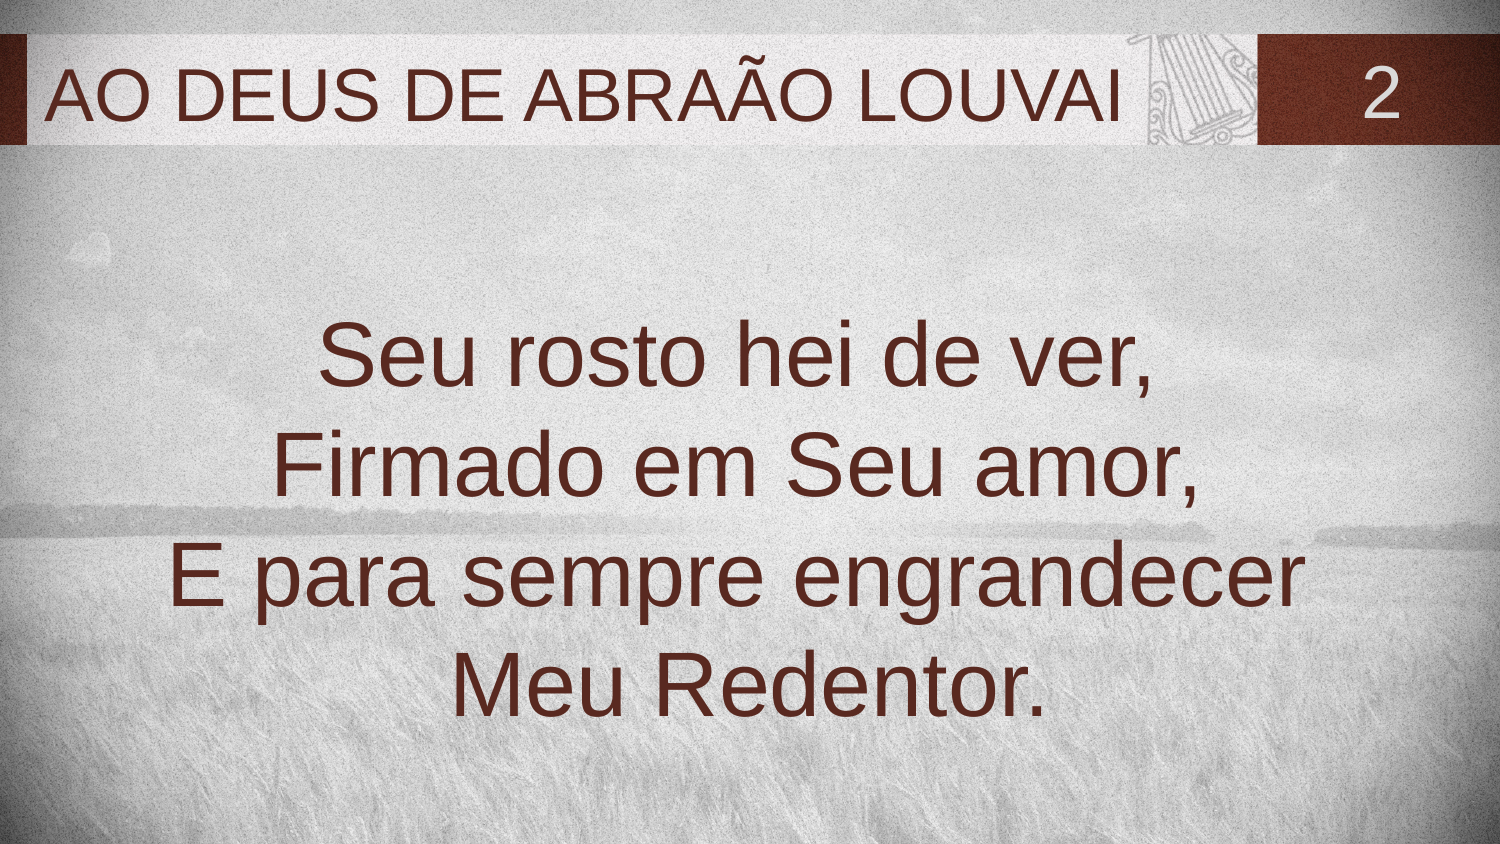

# AO DEUS DE ABRAÃO LOUVAI
2
Seu rosto hei de ver,
Firmado em Seu amor,
E para sempre engrandecer
Meu Redentor.